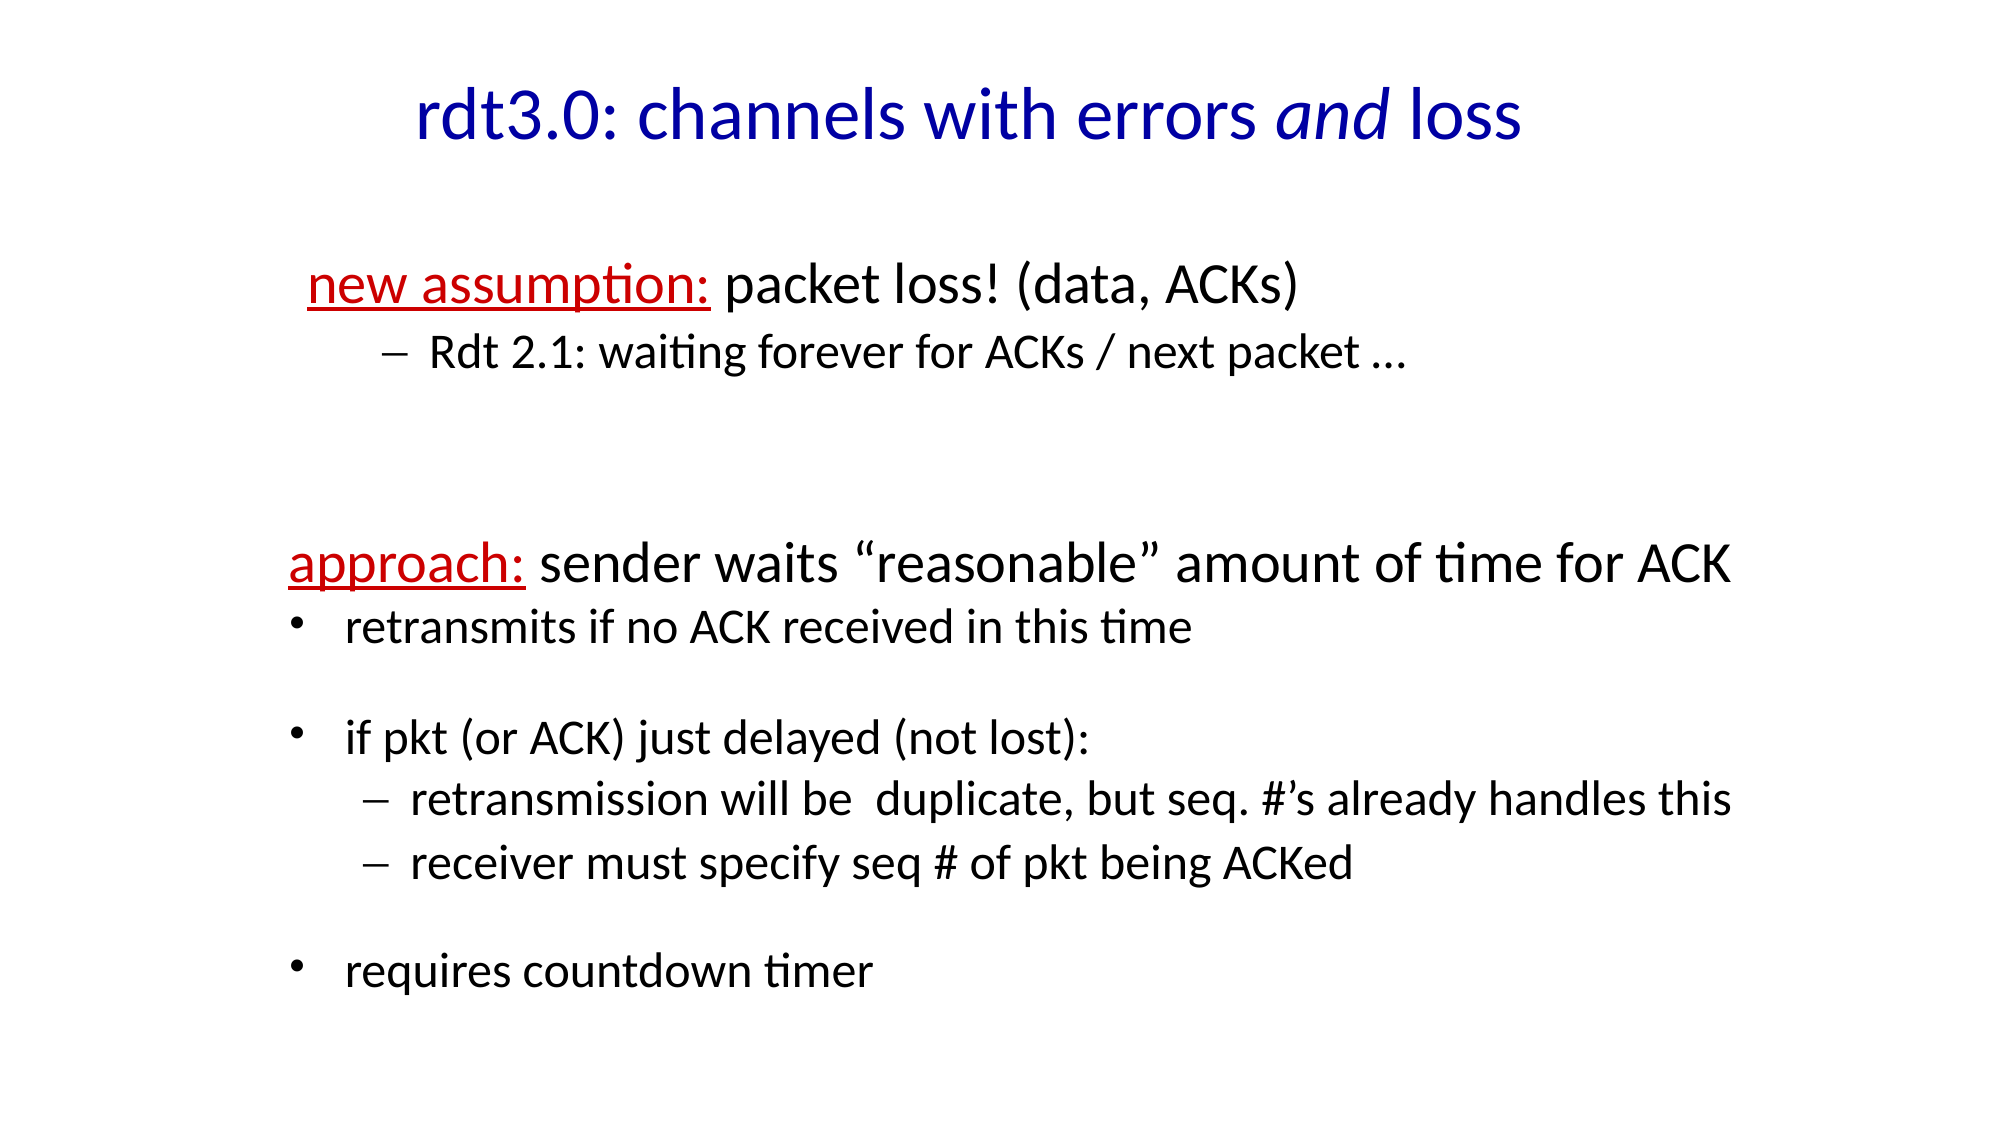

# rdt3.0: channels with errors and loss
new assumption: packet loss! (data, ACKs)
Rdt 2.1: waiting forever for ACKs / next packet …

approach: sender waits “reasonable” amount of time for ACK
retransmits if no ACK received in this time

if pkt (or ACK) just delayed (not lost):
retransmission will be  duplicate, but seq. #’s already handles this
receiver must specify seq # of pkt being ACKed

requires countdown timer